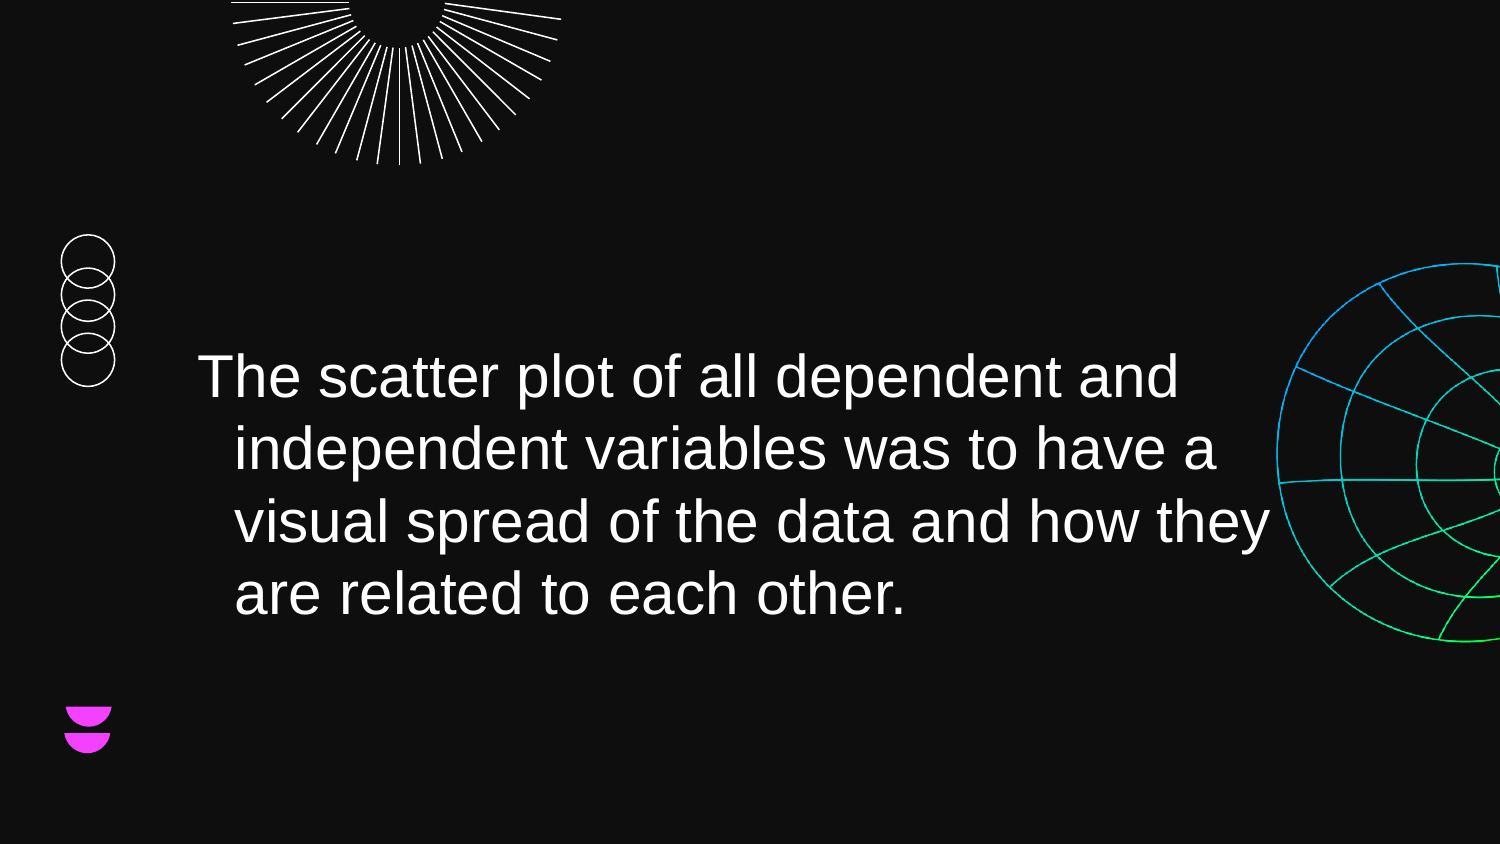

The scatter plot of all dependent and independent variables was to have a visual spread of the data and how they are related to each other.